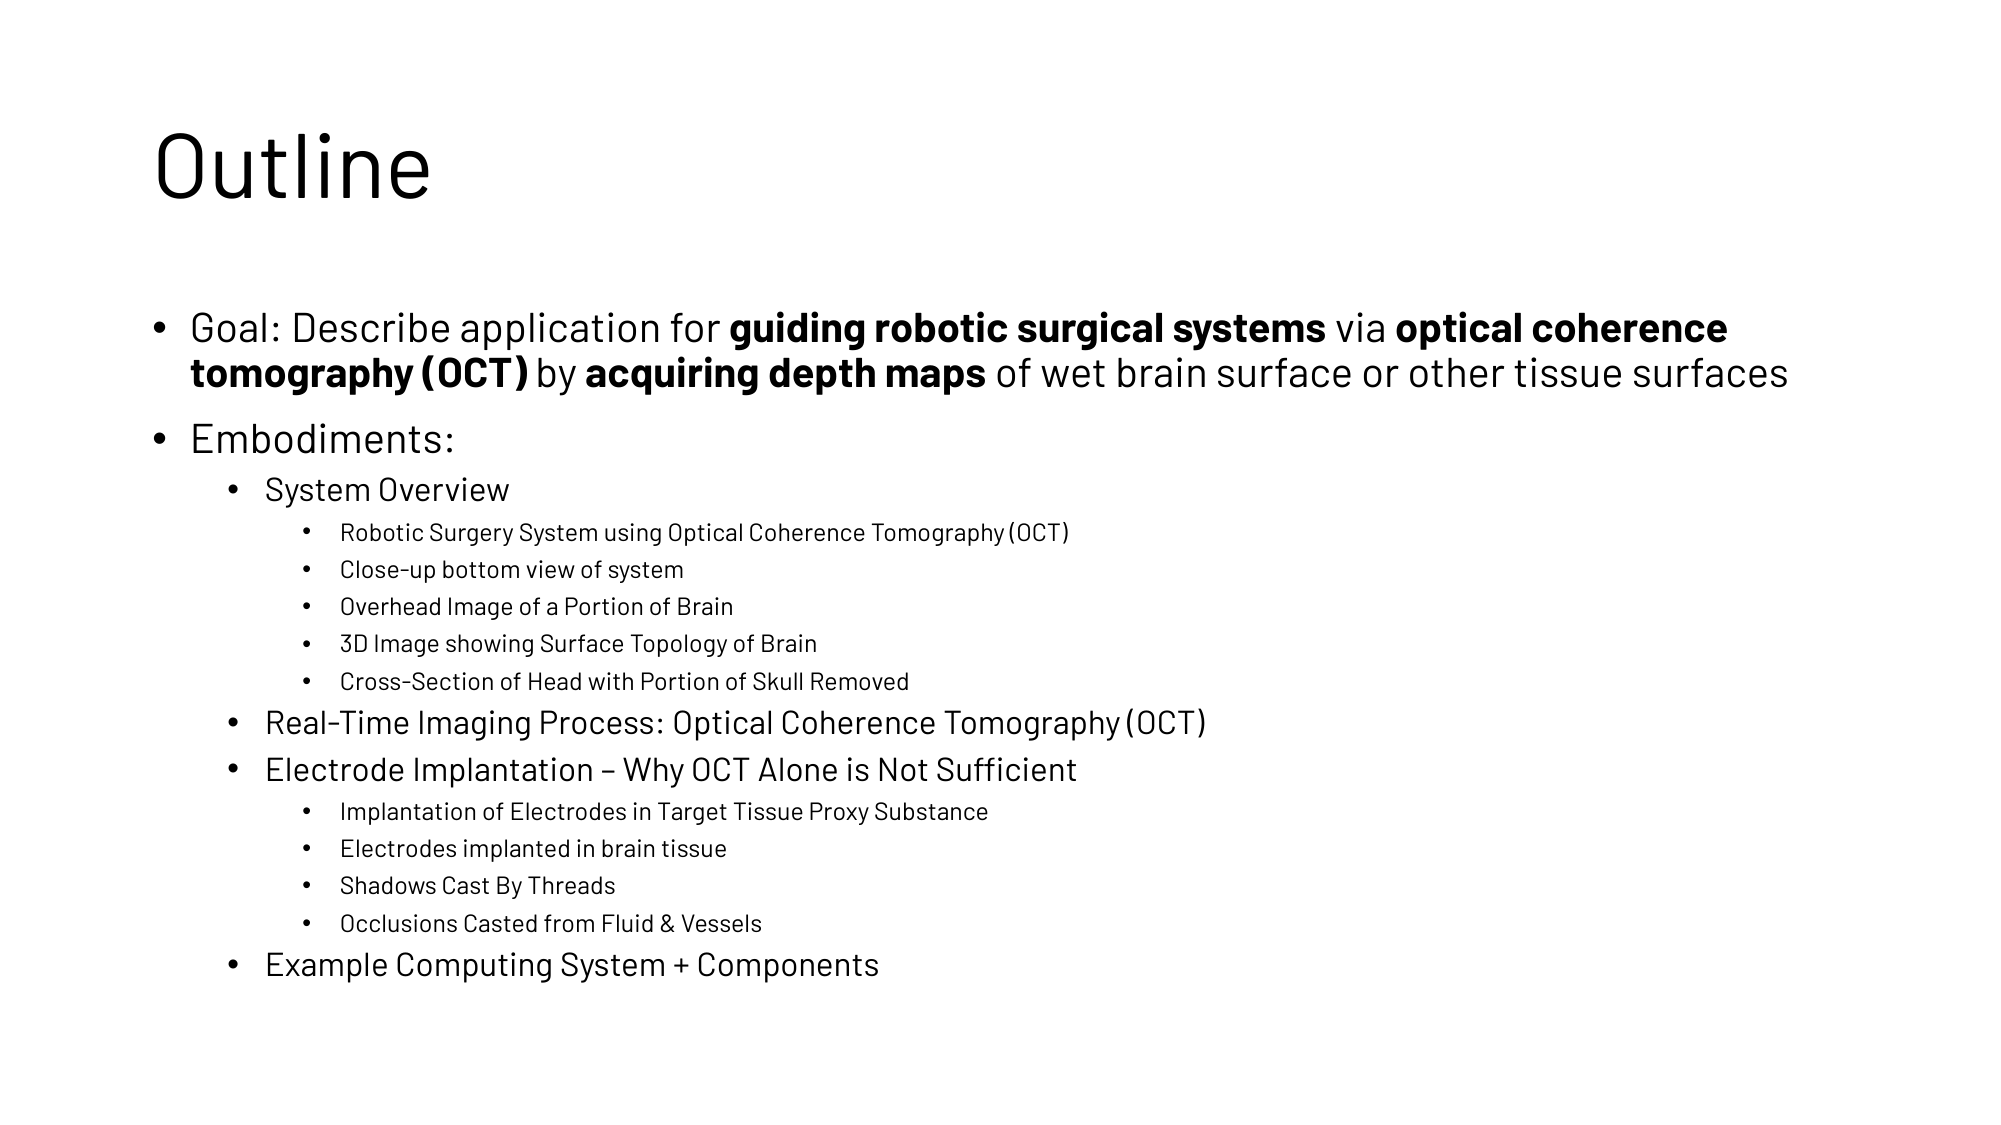

# Outline
Goal: Describe application for guiding robotic surgical systems via optical coherence tomography (OCT) by acquiring depth maps of wet brain surface or other tissue surfaces
Embodiments:
System Overview
Robotic Surgery System using Optical Coherence Tomography (OCT)
Close-up bottom view of system
Overhead Image of a Portion of Brain
3D Image showing Surface Topology of Brain
Cross-Section of Head with Portion of Skull Removed
Real-Time Imaging Process: Optical Coherence Tomography (OCT)
Electrode Implantation – Why OCT Alone is Not Sufficient
Implantation of Electrodes in Target Tissue Proxy Substance
Electrodes implanted in brain tissue
Shadows Cast By Threads
Occlusions Casted from Fluid & Vessels
Example Computing System + Components